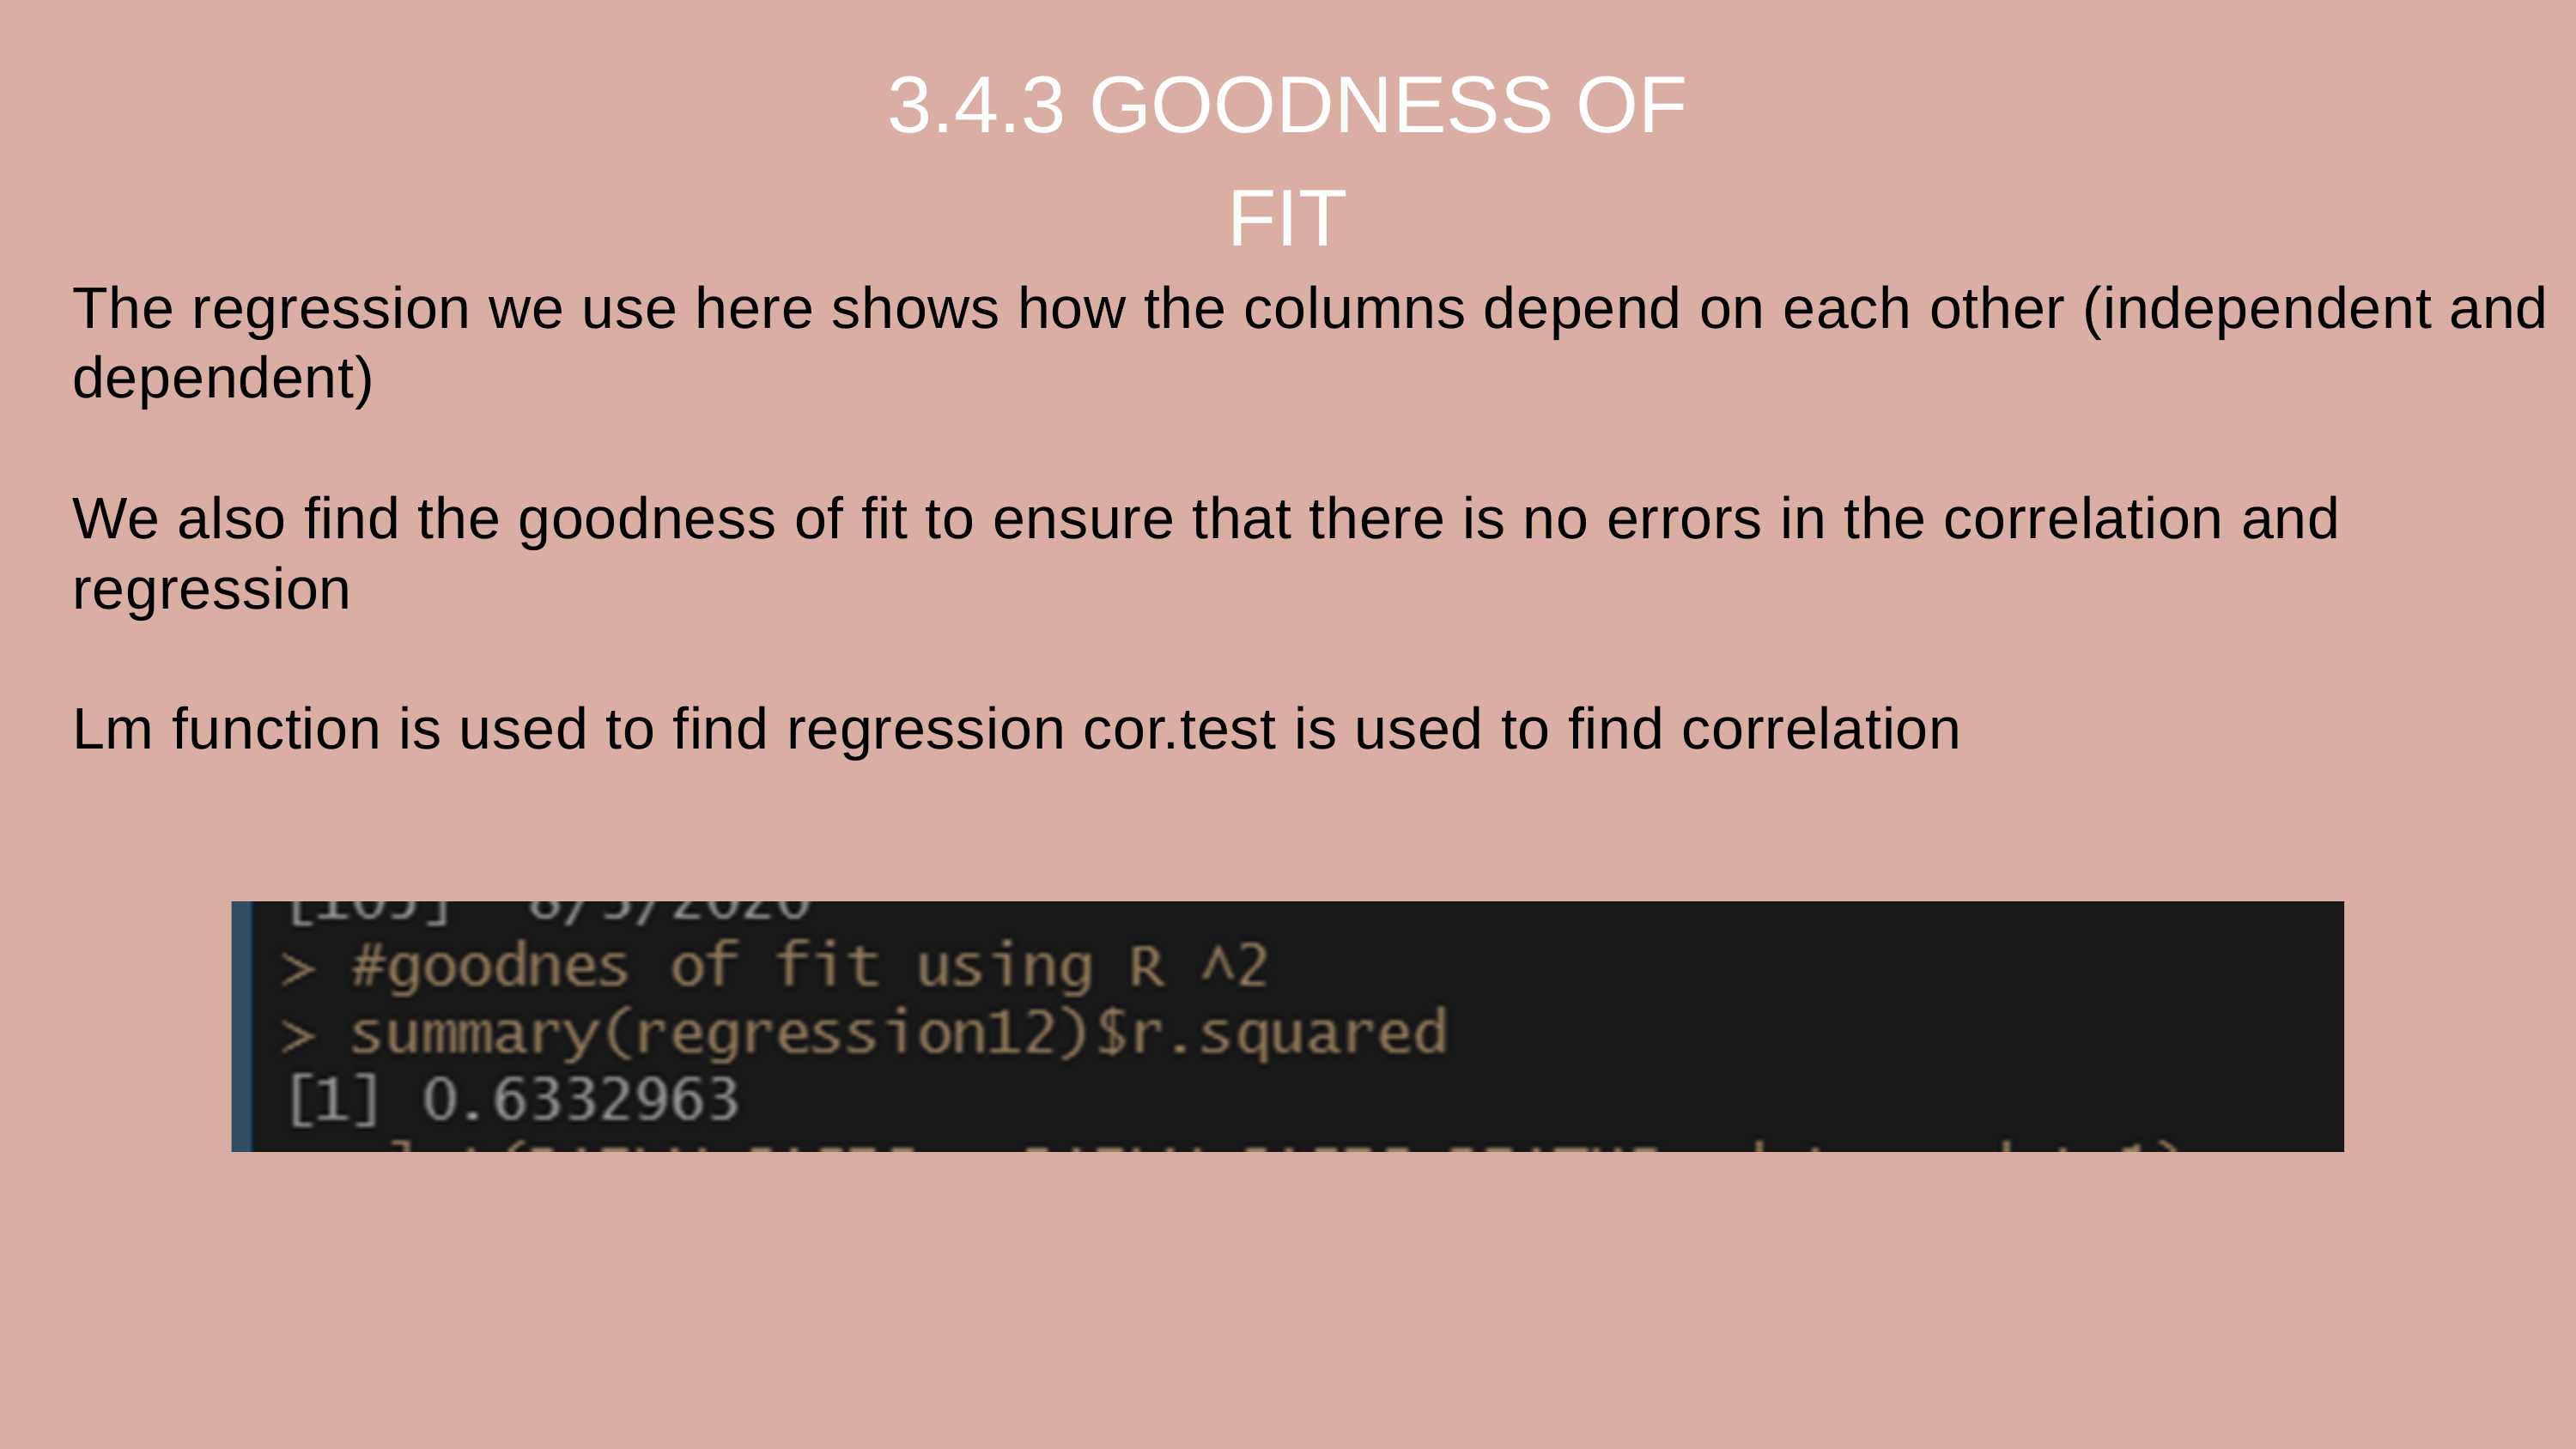

3.4.3 GOODNESS OF FIT
The regression we use here shows how the columns depend on each other (independent and dependent)

We also find the goodness of fit to ensure that there is no errors in the correlation and regression

Lm function is used to find regression cor.test is used to find correlation